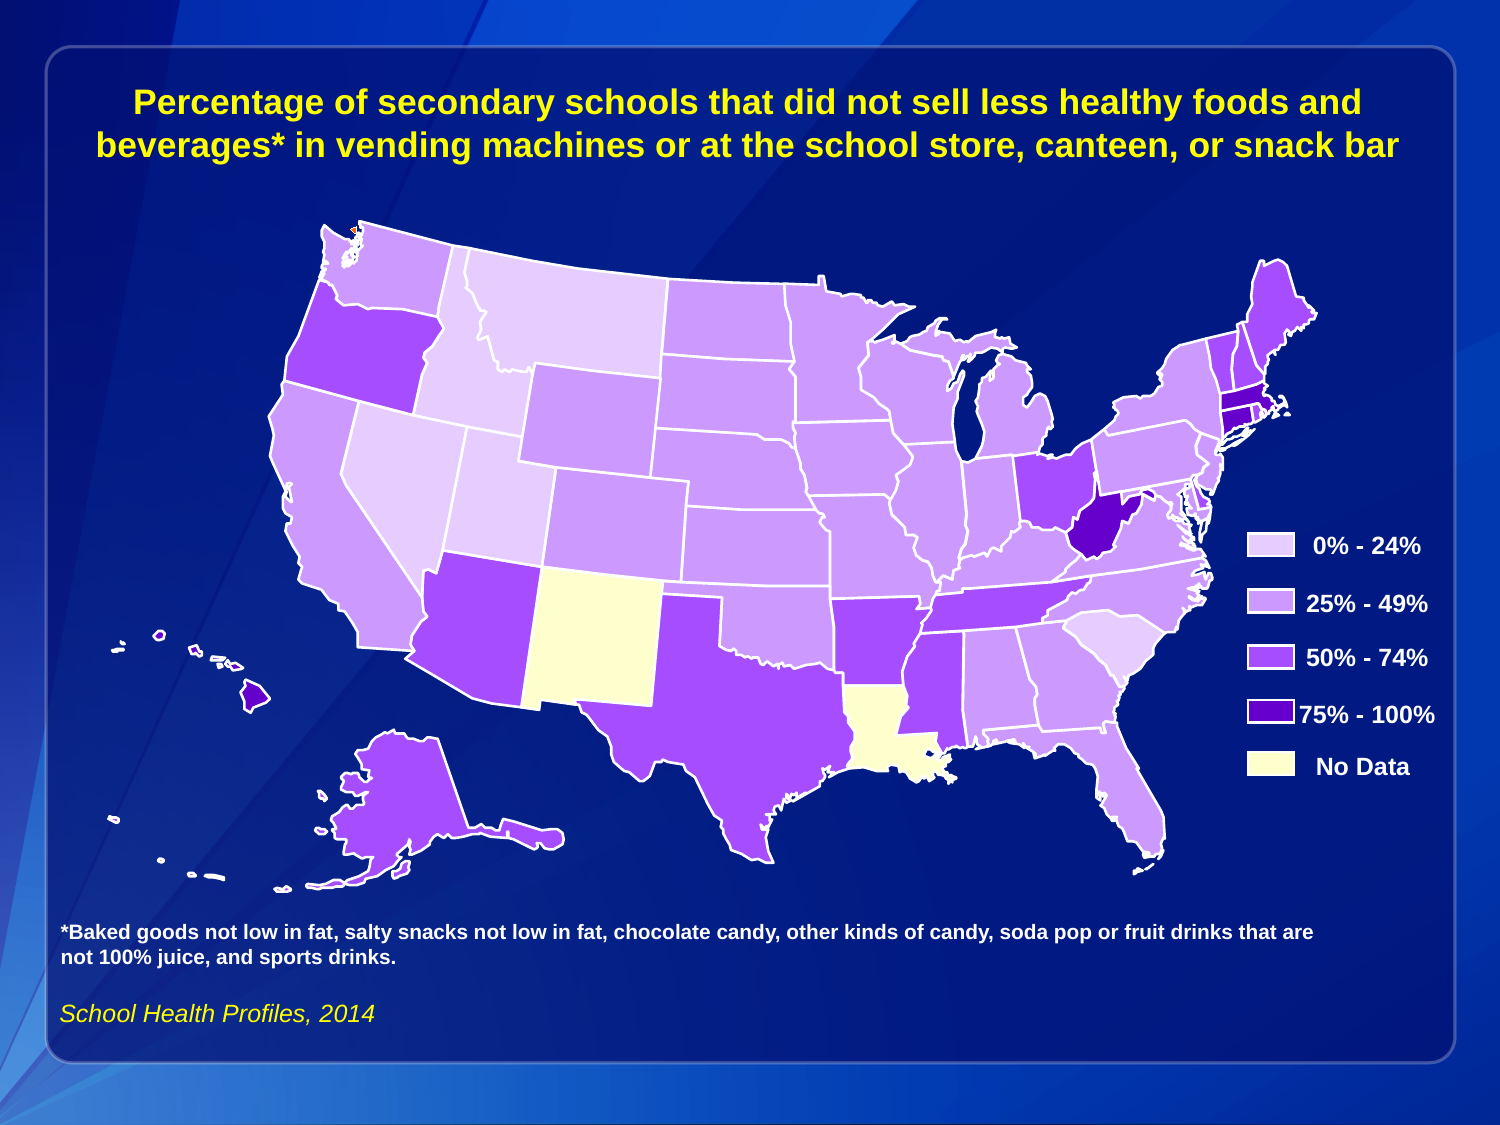

Percentage of secondary schools that did not sell less healthy foods and beverages* in vending machines or at the school store, canteen, or snack bar

0% - 24%

25% - 49%

50% - 74%

75% - 100%

No Data

*Baked goods not low in fat, salty snacks not low in fat, chocolate candy, other kinds of candy, soda pop or fruit drinks that are not 100% juice, and sports drinks.
School Health Profiles, 2014